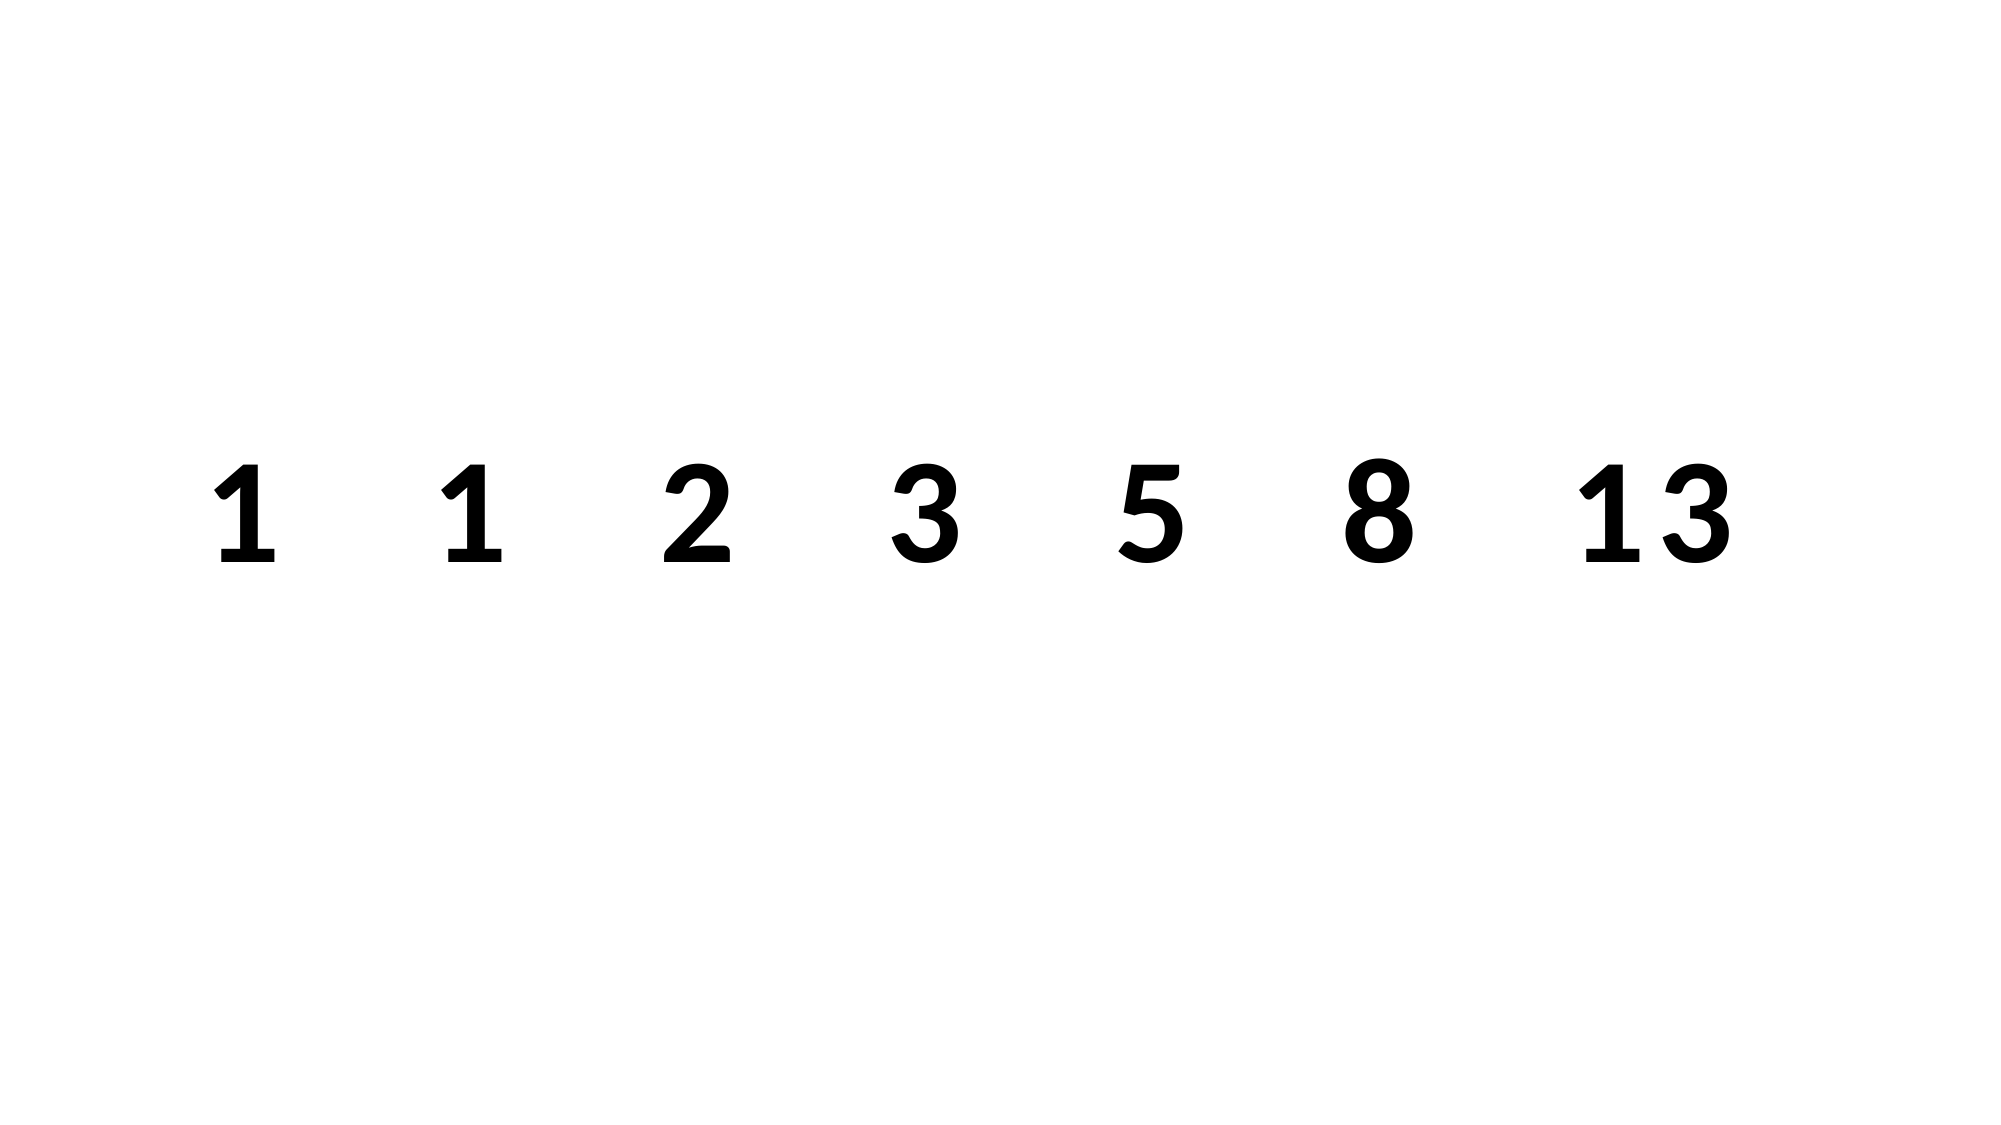

1   1   2   3   5   8   13